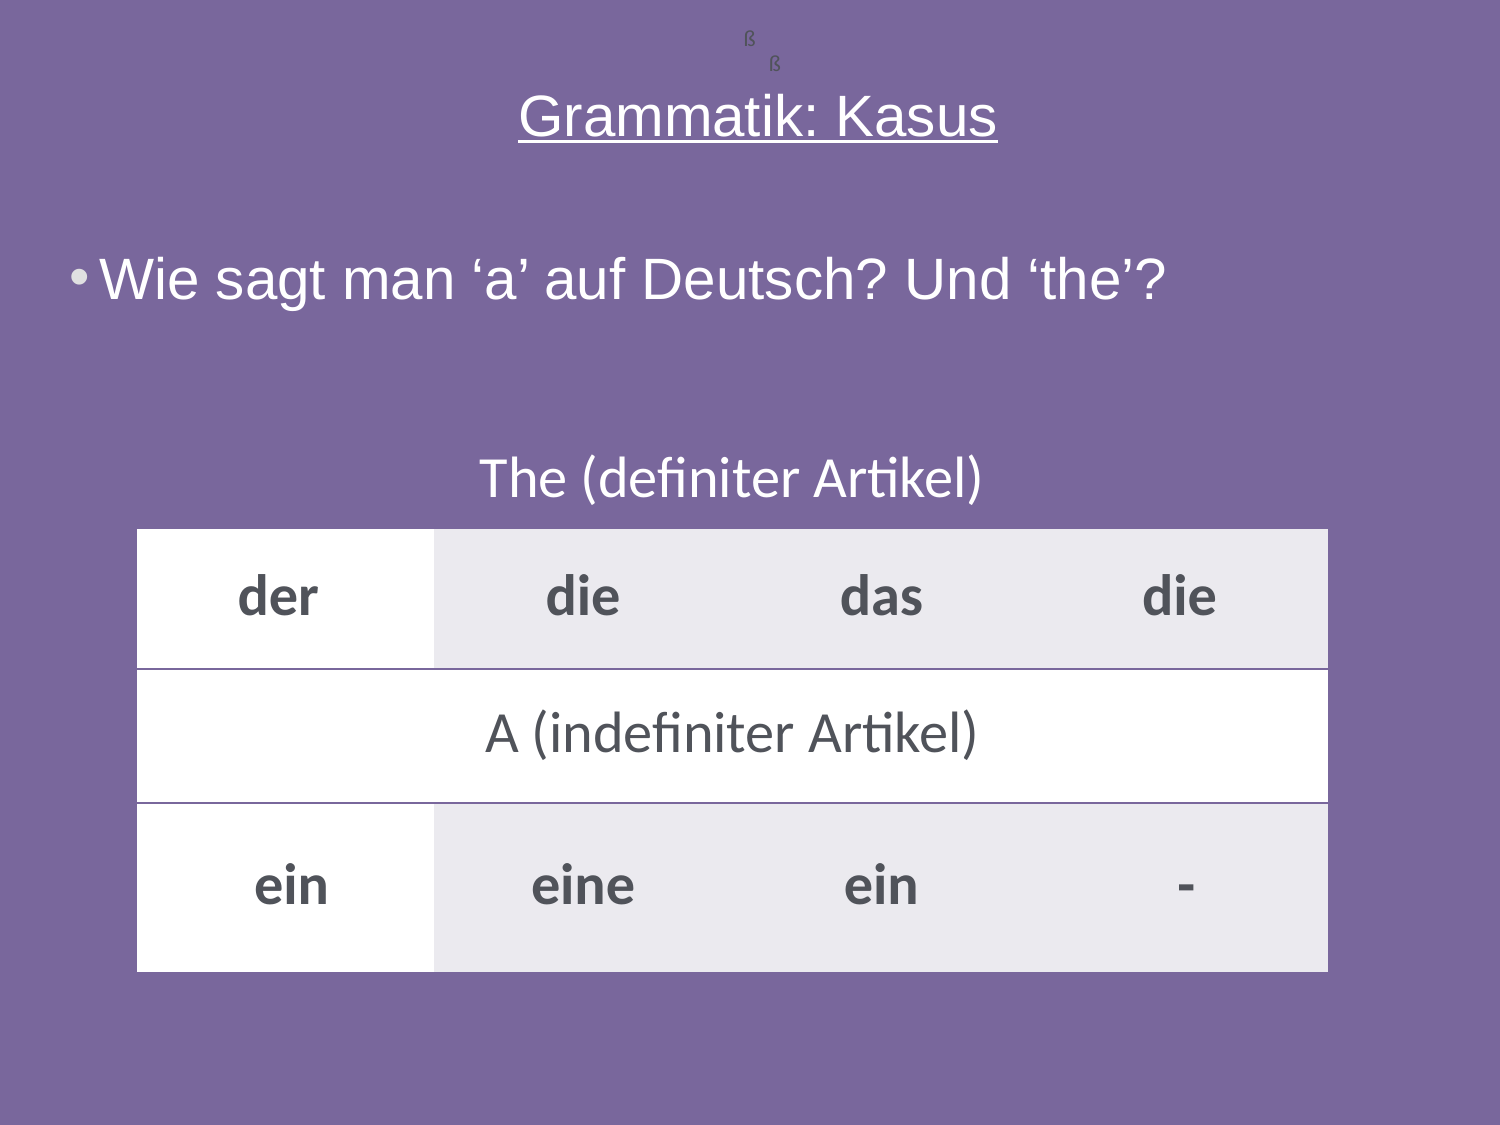

ß
ß
Grammatik: Kasus

Wie sagt man ‘a’ auf Deutsch? Und ‘the’?

| The (definiter Artikel) |  |  |  |
| --- | --- | --- | --- |
| der | die | das | die |
| A (indefiniter Artikel) |  |  |  |
| ein | eine | ein | - |
35